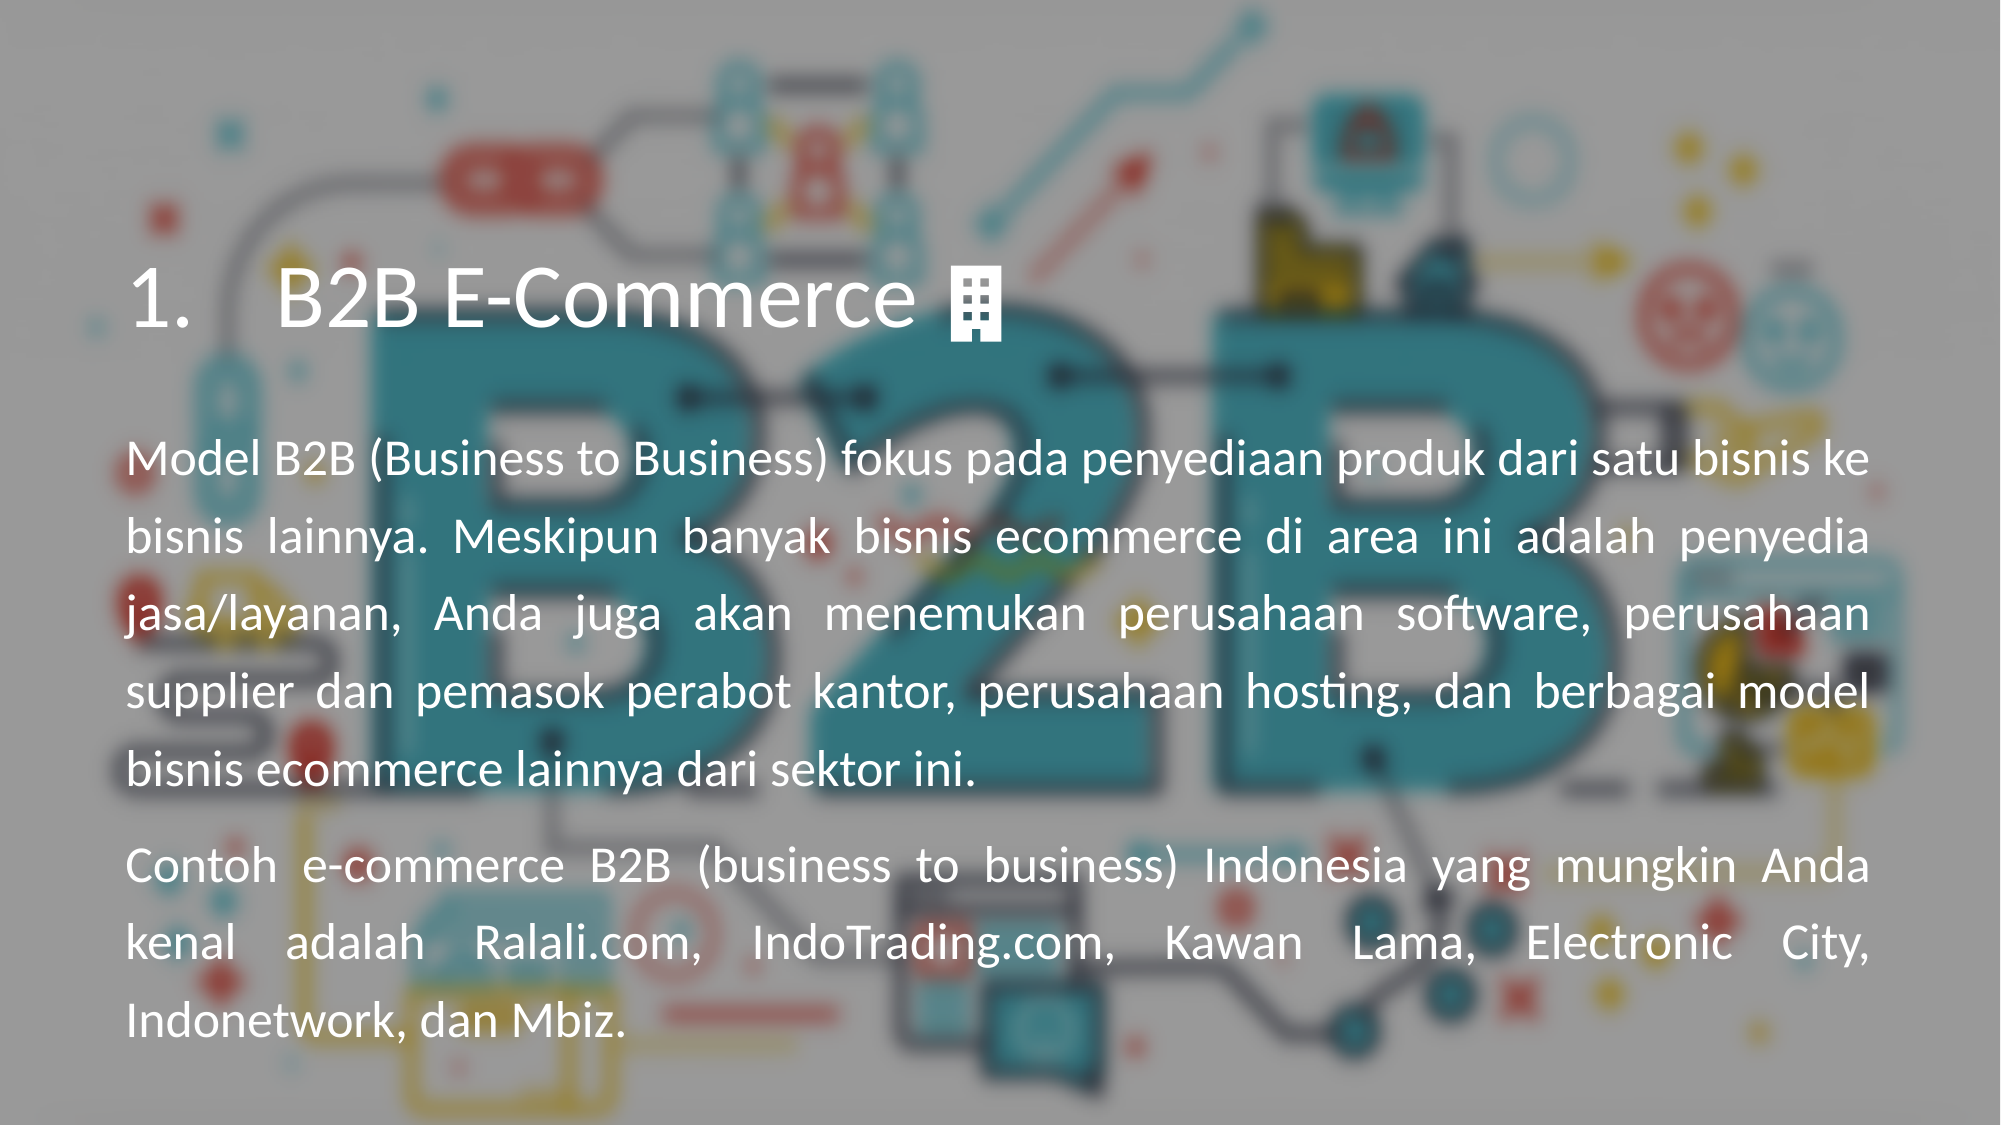

# 1.	B2B E-Commerce

Model B2B (Business to Business) fokus pada penyediaan produk dari satu bisnis ke bisnis lainnya. Meskipun banyak bisnis ecommerce di area ini adalah penyedia jasa/layanan, Anda juga akan menemukan perusahaan software, perusahaan supplier dan pemasok perabot kantor, perusahaan hosting, dan berbagai model bisnis ecommerce lainnya dari sektor ini.
Contoh e-commerce B2B (business to business) Indonesia yang mungkin Anda kenal adalah Ralali.com, IndoTrading.com, Kawan Lama, Electronic City, Indonetwork, dan Mbiz.